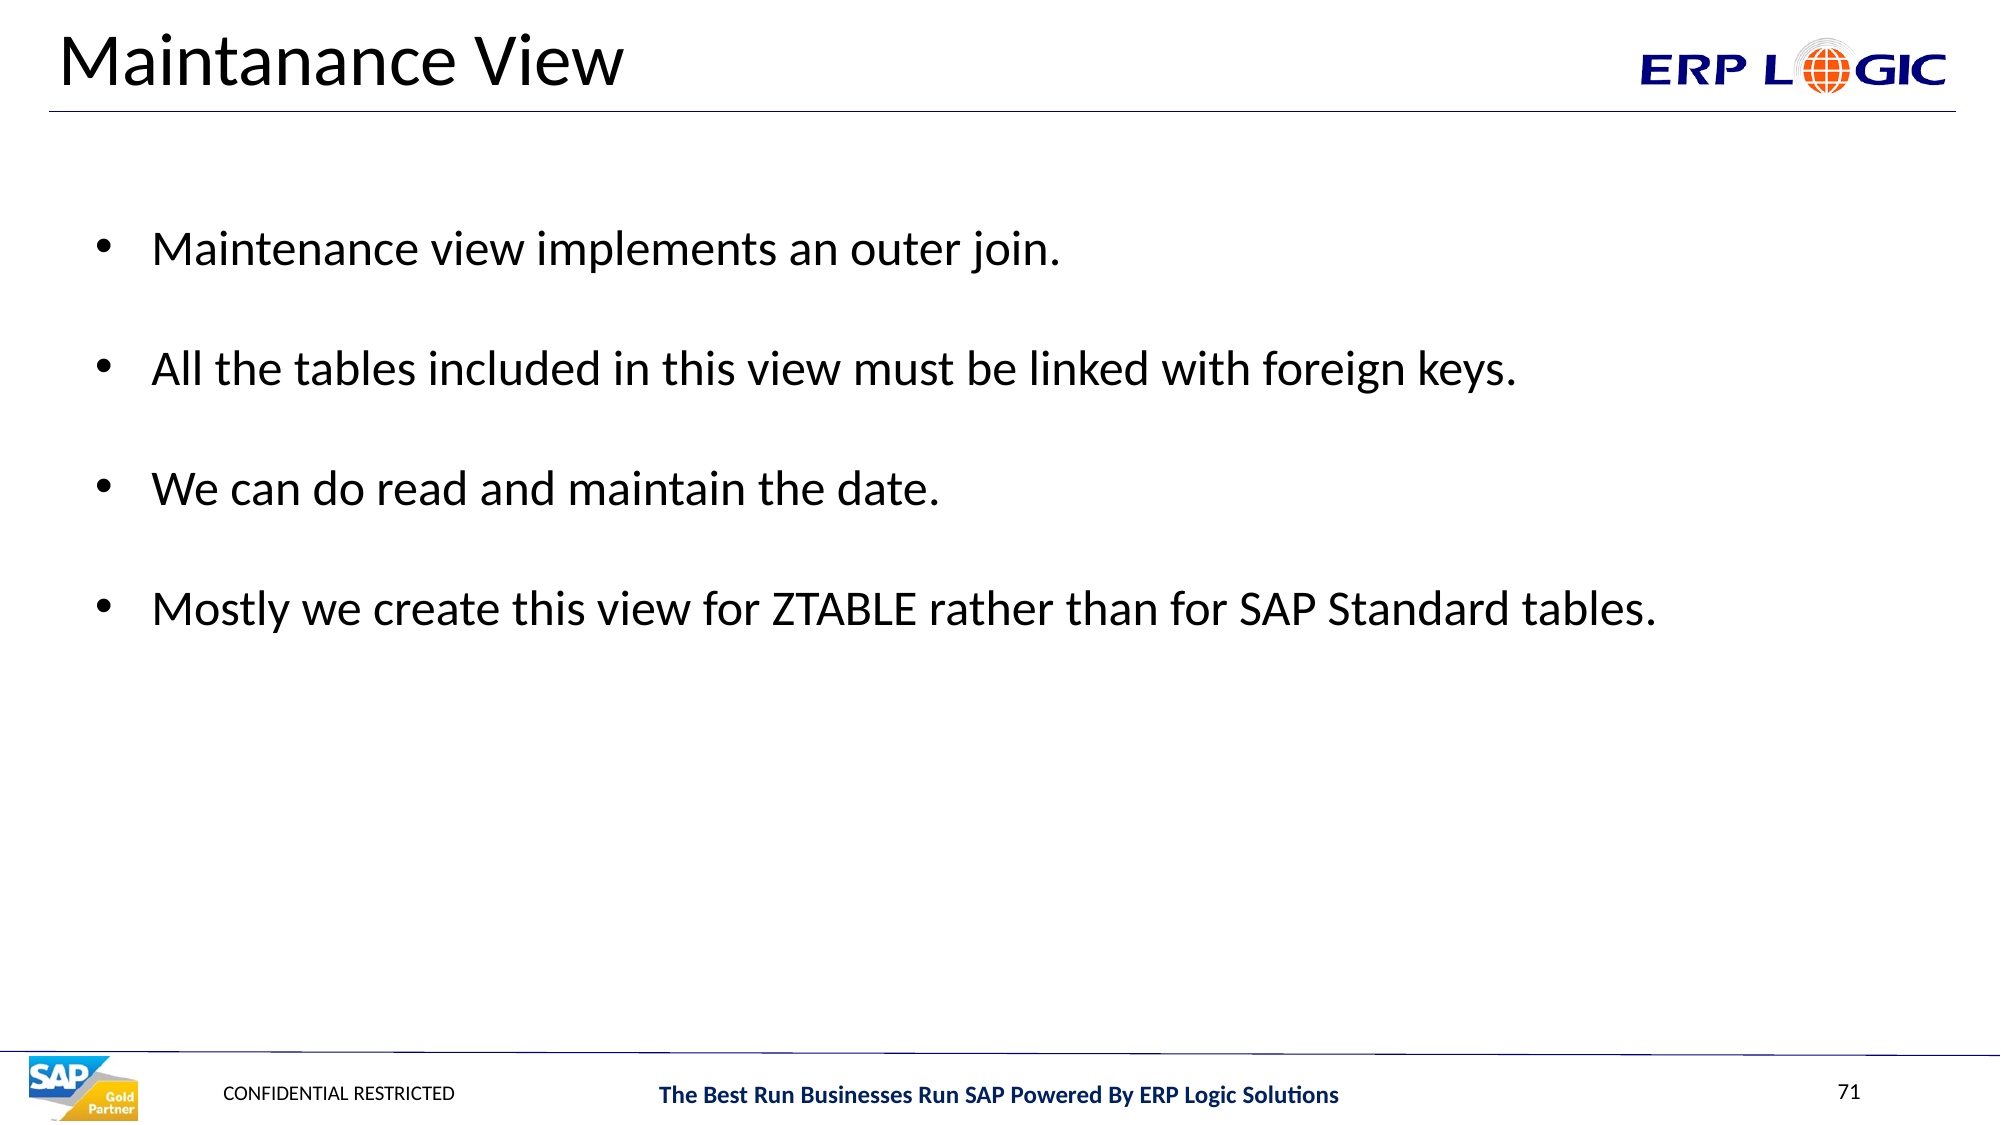

# Maintanance View
Maintenance view implements an outer join.

All the tables included in this view must be linked with foreign keys.

We can do read and maintain the date.

Mostly we create this view for ZTABLE rather than for SAP Standard tables.